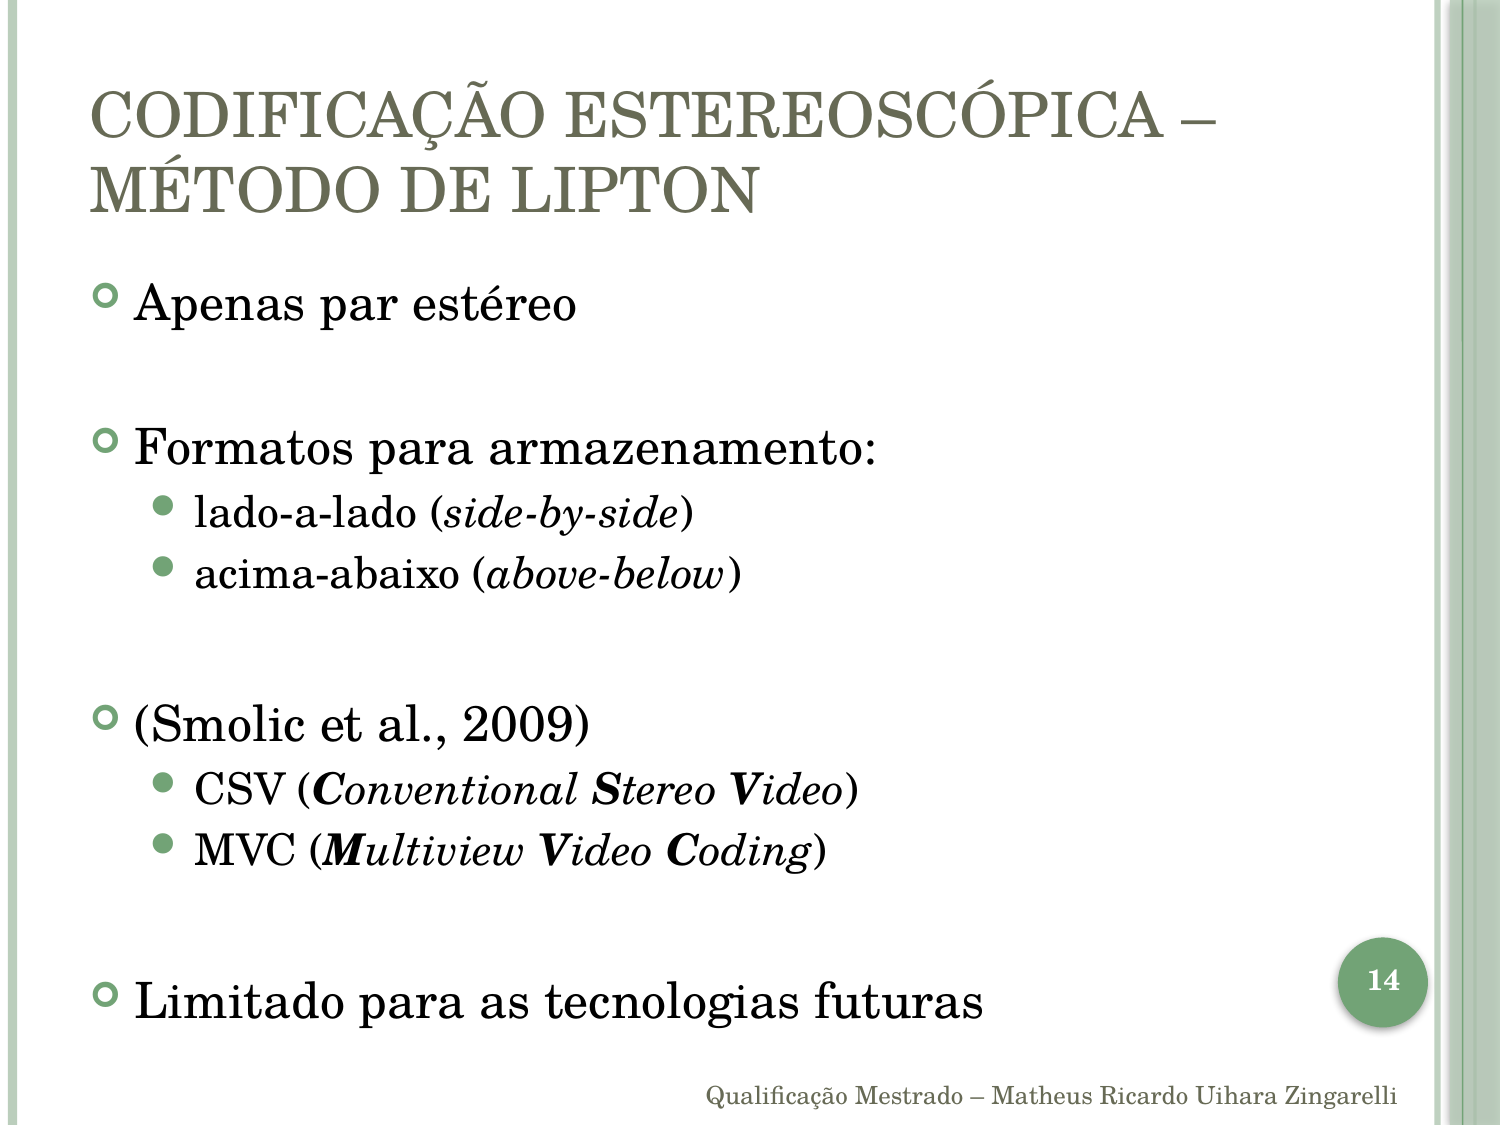

# Codificação Estereoscópica – Método de Lipton
Apenas par estéreo

Formatos para armazenamento:
lado-a-lado (side-by-side)
acima-abaixo (above-below)

(Smolic et al., 2009)
CSV (Conventional Stereo Video)
MVC (Multiview Video Coding)

Limitado para as tecnologias futuras

14
Qualificação Mestrado – Matheus Ricardo Uihara Zingarelli